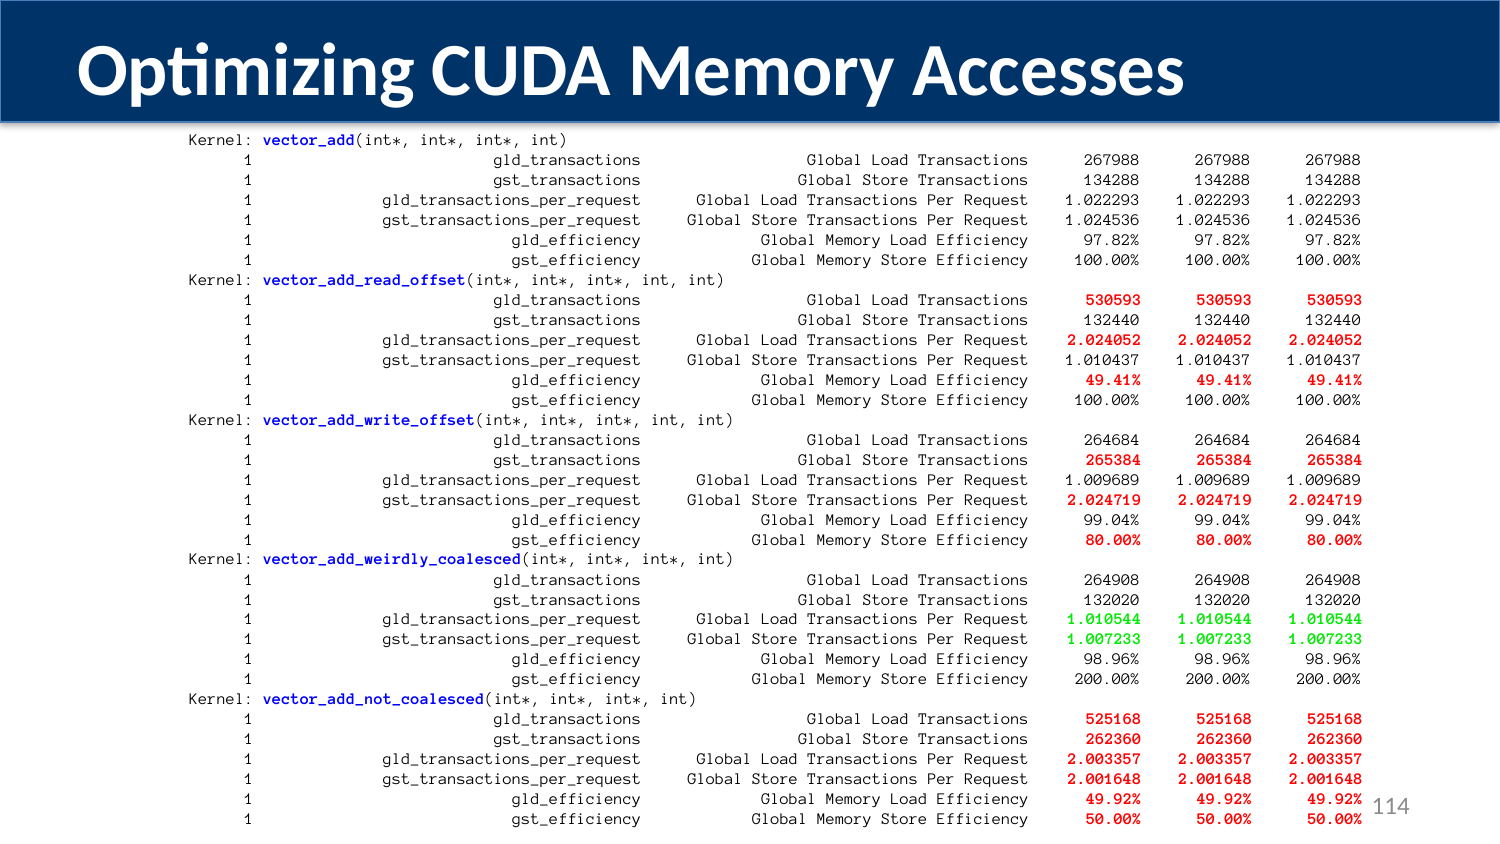

Optimizing CUDA Memory Accesses
    Kernel: vector_add(int*, int*, int*, int)
          1                          gld_transactions                  Global Load Transactions      267988      267988      267988
          1                          gst_transactions                 Global Store Transactions      134288      134288      134288
          1              gld_transactions_per_request      Global Load Transactions Per Request    1.022293    1.022293    1.022293
          1              gst_transactions_per_request     Global Store Transactions Per Request    1.024536    1.024536    1.024536
          1                            gld_efficiency             Global Memory Load Efficiency      97.82%      97.82%      97.82%
          1                            gst_efficiency            Global Memory Store Efficiency     100.00%     100.00%     100.00%
    Kernel: vector_add_read_offset(int*, int*, int*, int, int)
          1                          gld_transactions                  Global Load Transactions      530593      530593      530593
          1                          gst_transactions                 Global Store Transactions      132440      132440      132440
          1              gld_transactions_per_request      Global Load Transactions Per Request    2.024052    2.024052    2.024052
          1              gst_transactions_per_request     Global Store Transactions Per Request    1.010437    1.010437    1.010437
          1                            gld_efficiency             Global Memory Load Efficiency      49.41%      49.41%      49.41%
          1                            gst_efficiency            Global Memory Store Efficiency     100.00%     100.00%     100.00%
    Kernel: vector_add_write_offset(int*, int*, int*, int, int)
          1                          gld_transactions                  Global Load Transactions      264684      264684      264684
          1                          gst_transactions                 Global Store Transactions      265384      265384      265384
          1              gld_transactions_per_request      Global Load Transactions Per Request    1.009689    1.009689    1.009689
          1              gst_transactions_per_request     Global Store Transactions Per Request    2.024719    2.024719    2.024719
          1                            gld_efficiency             Global Memory Load Efficiency      99.04%      99.04%      99.04%
          1                            gst_efficiency            Global Memory Store Efficiency      80.00%      80.00%      80.00%
    Kernel: vector_add_weirdly_coalesced(int*, int*, int*, int)
          1                          gld_transactions                  Global Load Transactions      264908      264908      264908
          1                          gst_transactions                 Global Store Transactions      132020      132020      132020
          1              gld_transactions_per_request      Global Load Transactions Per Request    1.010544    1.010544    1.010544
          1              gst_transactions_per_request     Global Store Transactions Per Request    1.007233    1.007233    1.007233
          1                            gld_efficiency             Global Memory Load Efficiency      98.96%      98.96%      98.96%
          1                            gst_efficiency            Global Memory Store Efficiency     200.00%     200.00%     200.00%
    Kernel: vector_add_not_coalesced(int*, int*, int*, int)
          1                          gld_transactions                  Global Load Transactions      525168      525168      525168
          1                          gst_transactions                 Global Store Transactions      262360      262360      262360
          1              gld_transactions_per_request      Global Load Transactions Per Request    2.003357    2.003357    2.003357
          1              gst_transactions_per_request     Global Store Transactions Per Request    2.001648    2.001648    2.001648
          1                            gld_efficiency             Global Memory Load Efficiency      49.92%      49.92%      49.92%
          1                            gst_efficiency            Global Memory Store Efficiency      50.00%      50.00%      50.00%
114